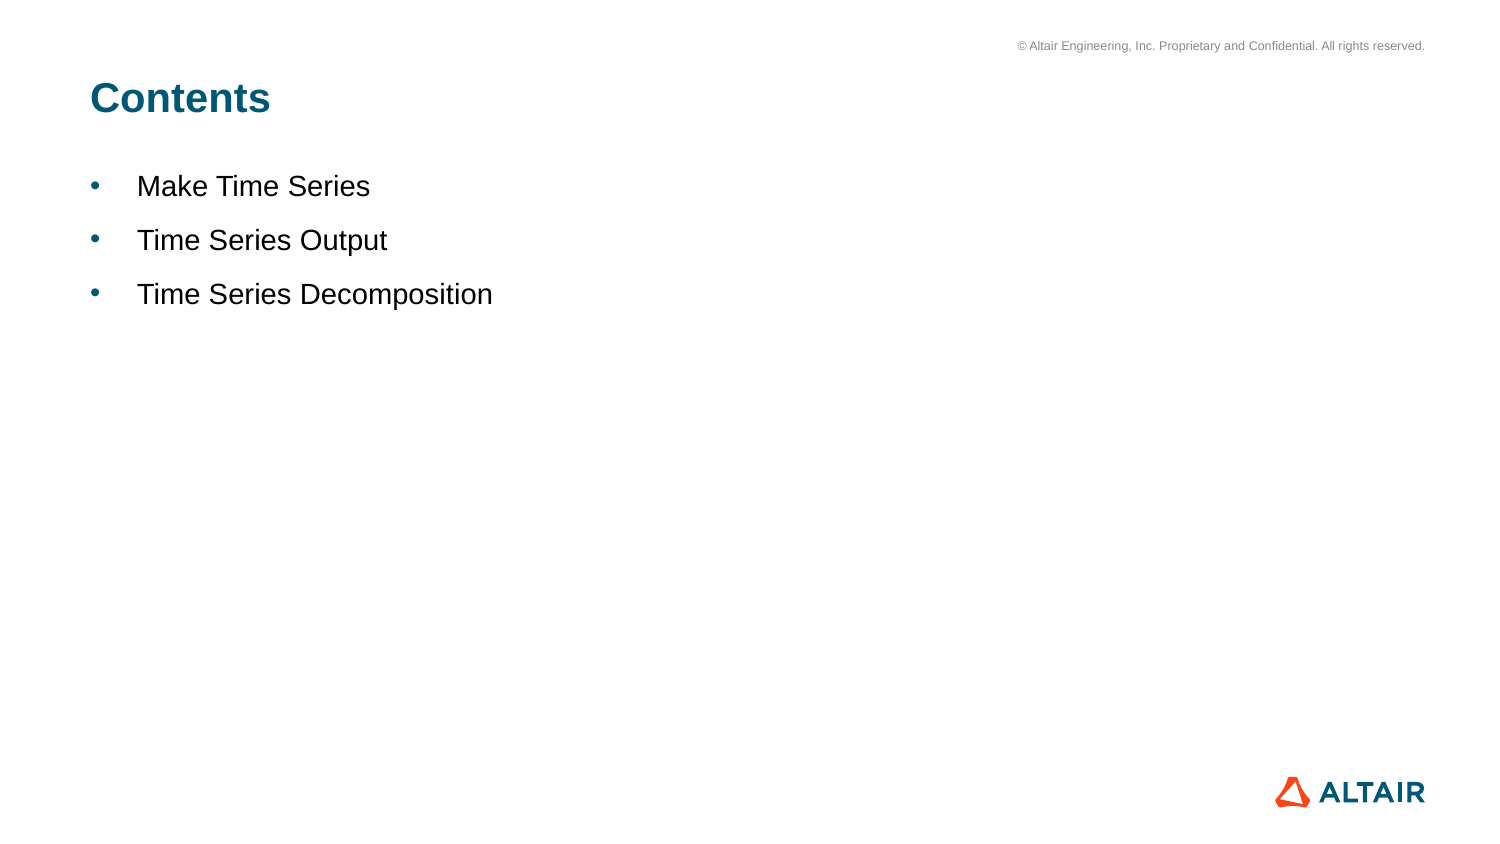

# Contents

Make Time Series
Time Series Output
Time Series Decomposition